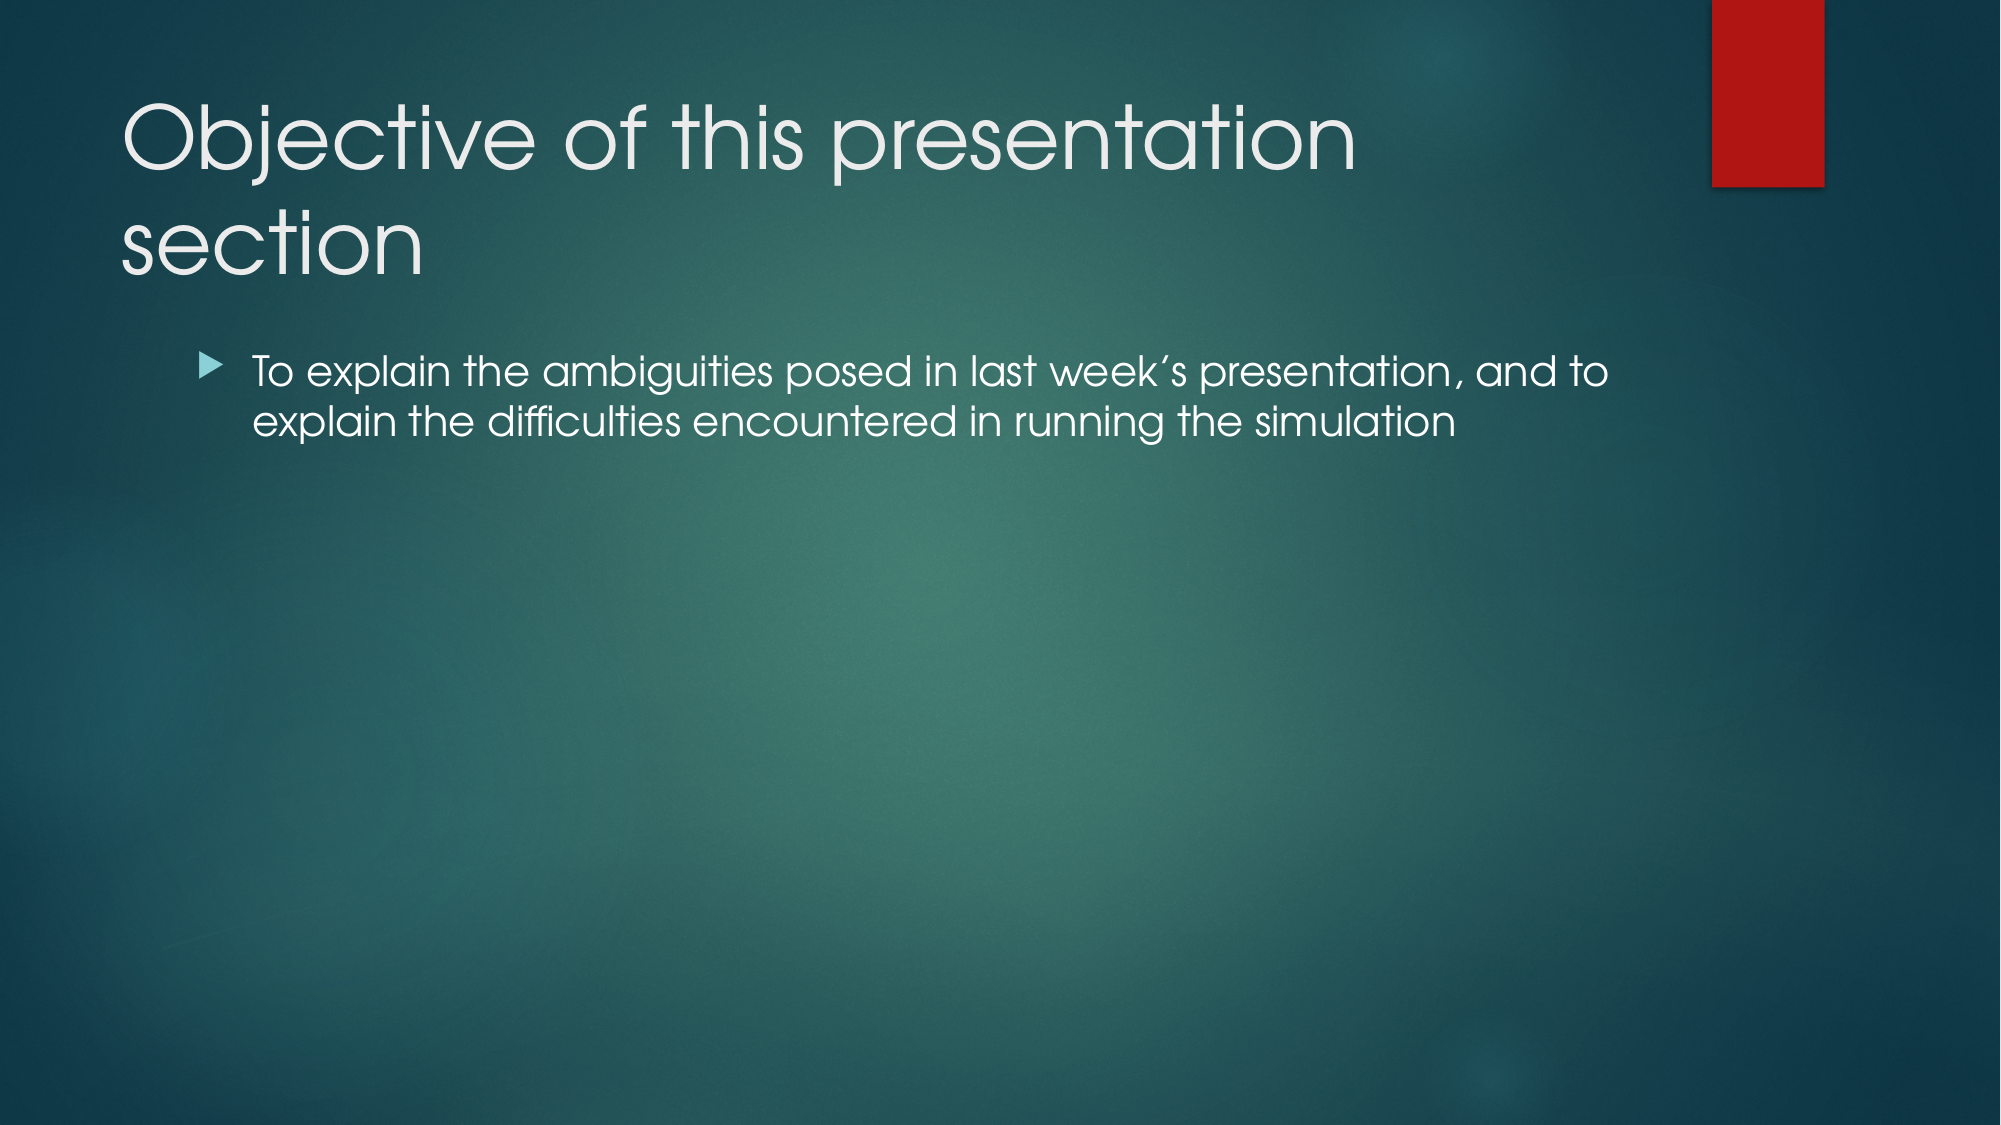

# Objective of this presentation section
To explain the ambiguities posed in last week’s presentation, and to explain the difficulties encountered in running the simulation